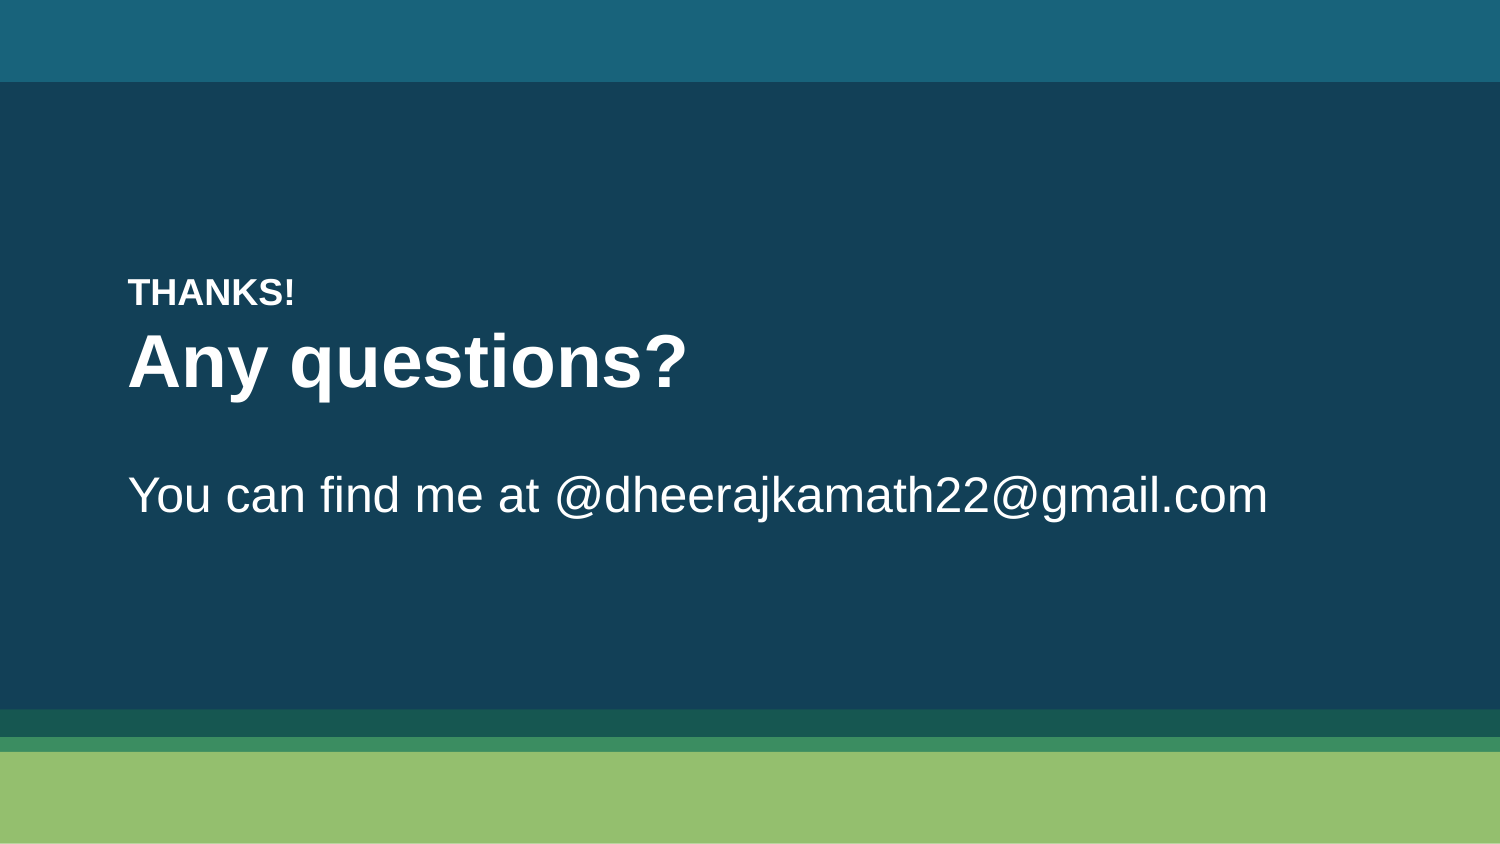

THANKS!
Any questions?

You can find me at @dheerajkamath22@gmail.com